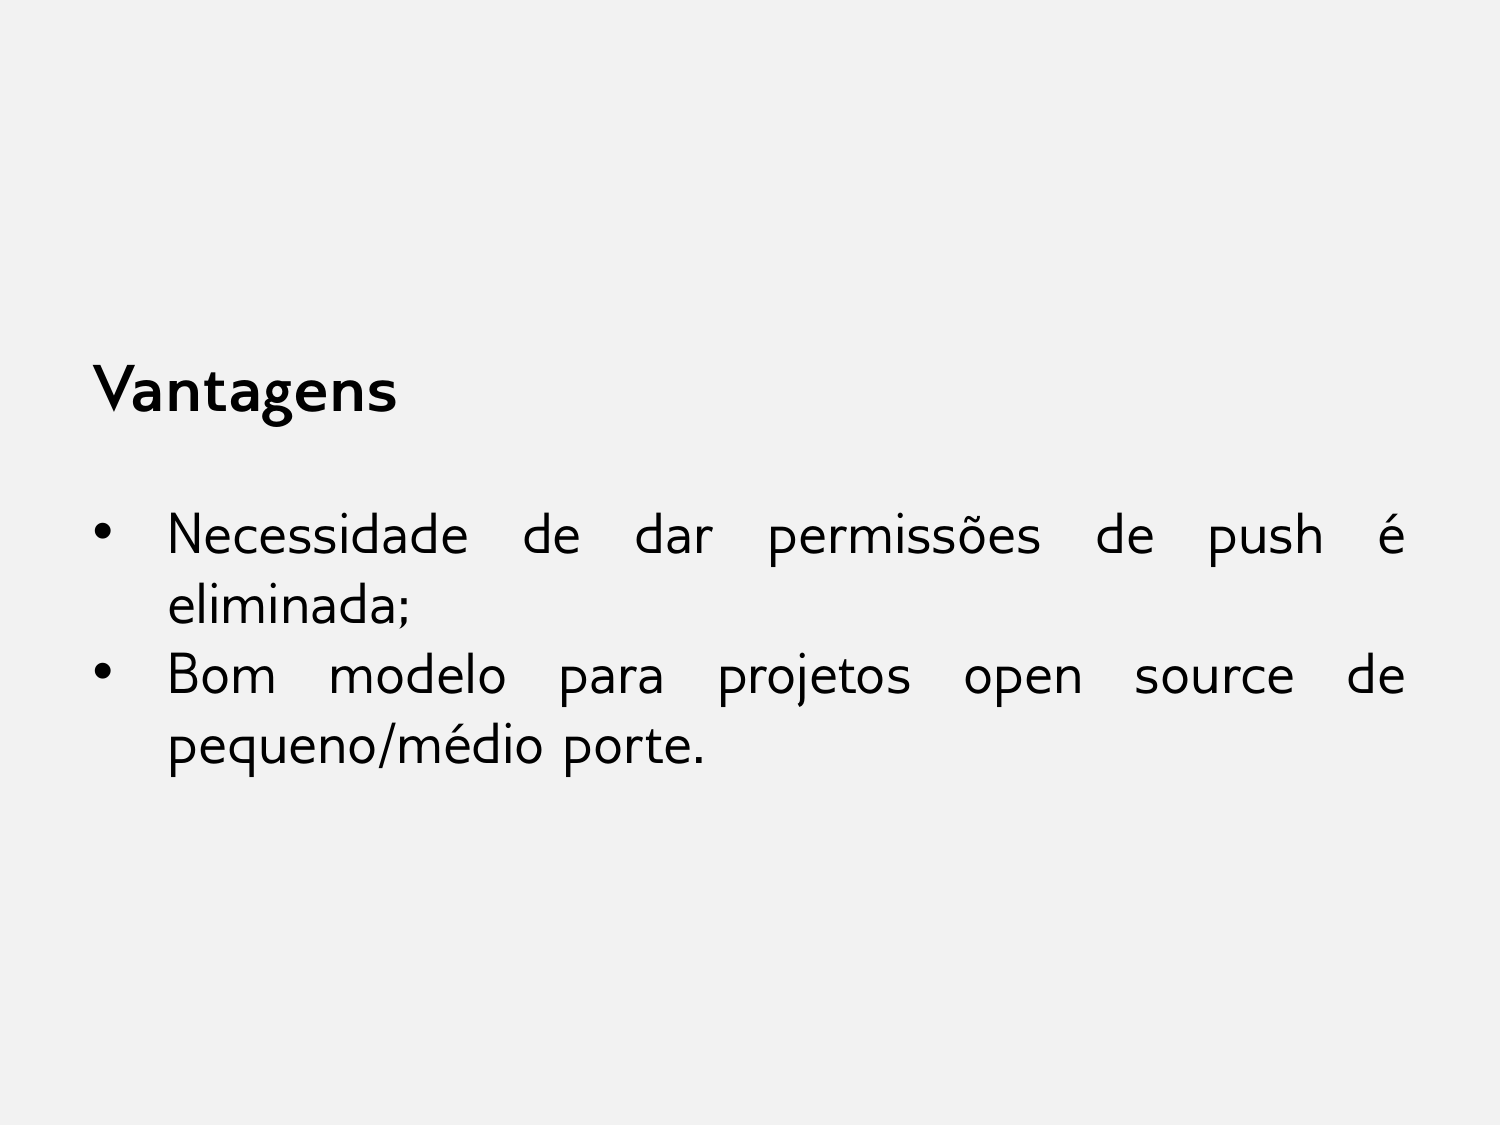

Vantagens

Necessidade de dar permissões de push é eliminada;
Bom modelo para projetos open source de pequeno/médio porte.